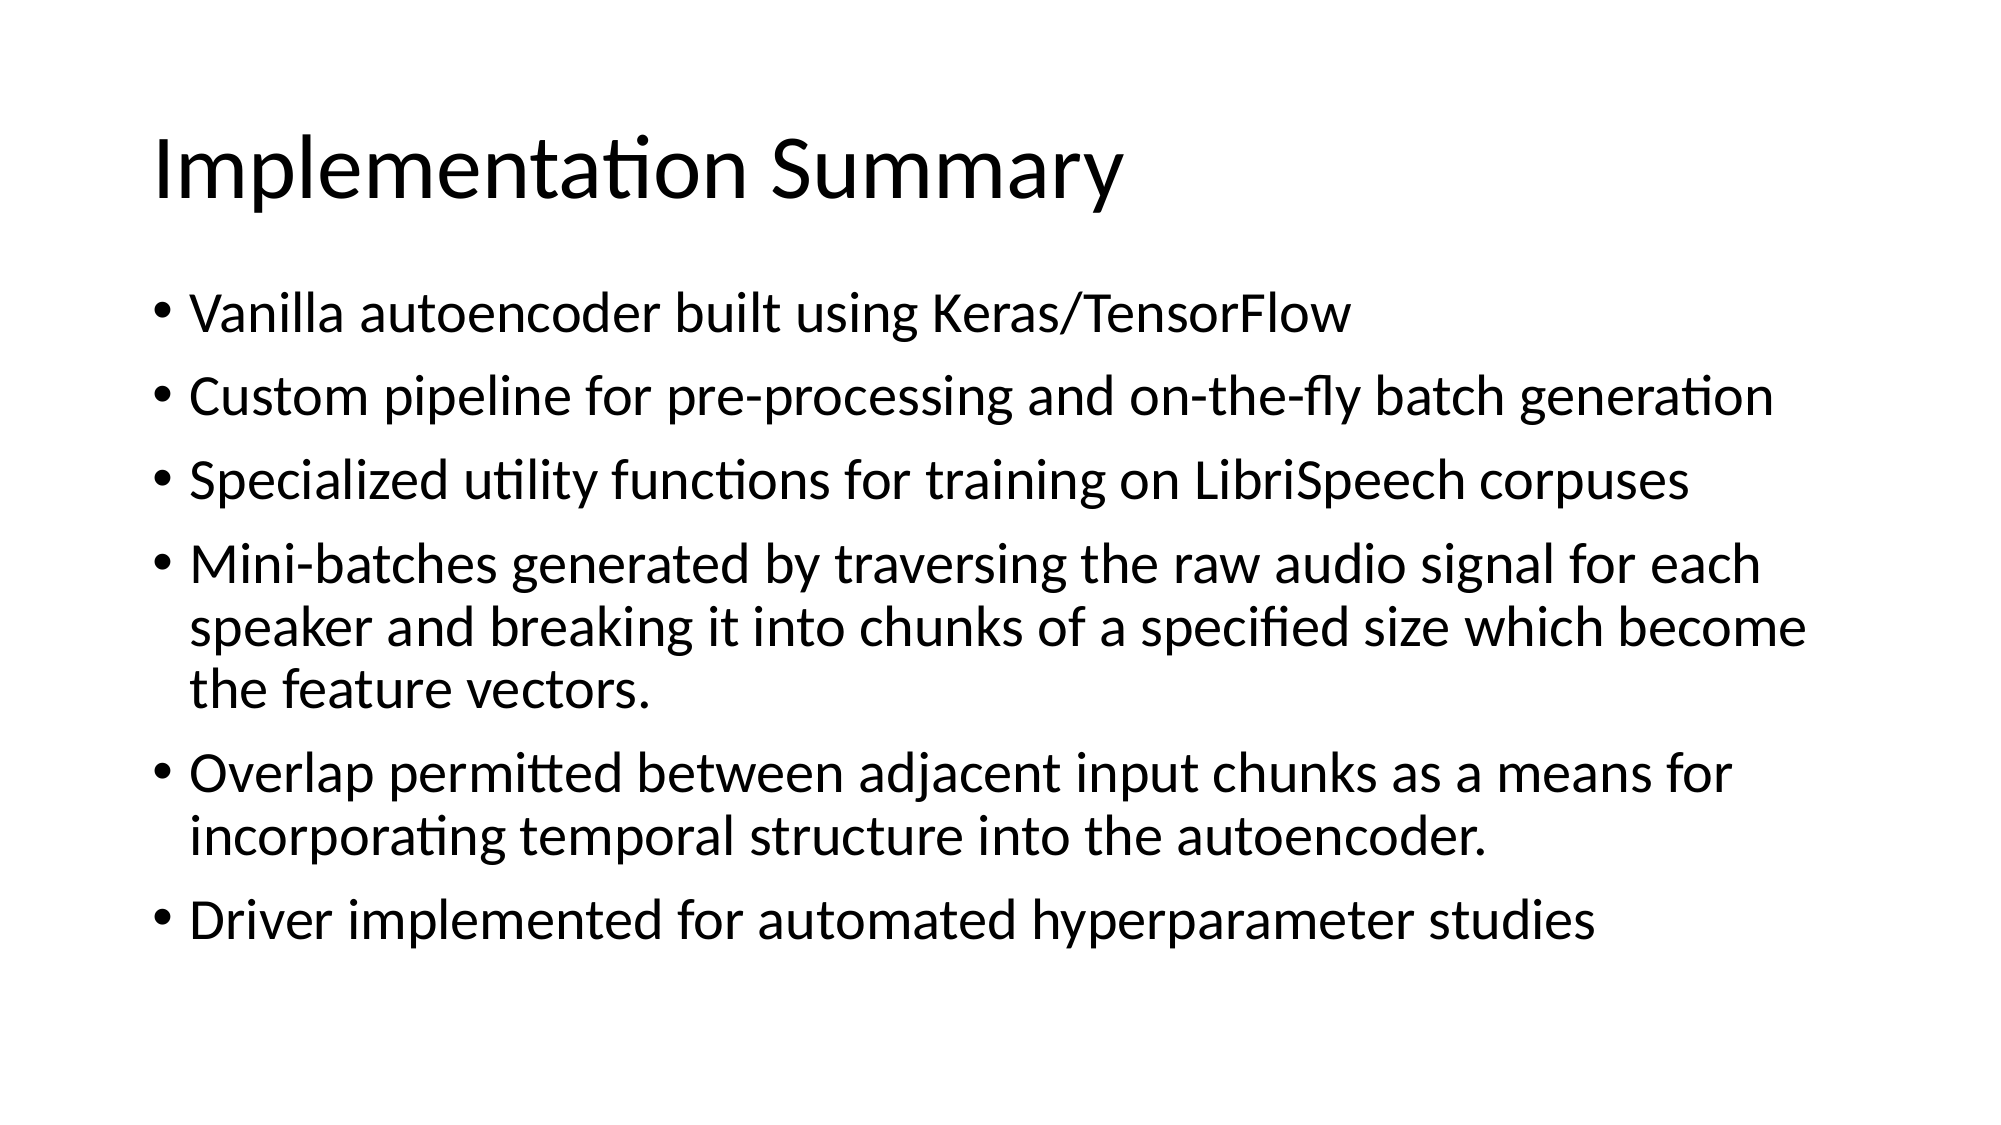

# Implementation Summary
Vanilla autoencoder built using Keras/TensorFlow
Custom pipeline for pre-processing and on-the-fly batch generation
Specialized utility functions for training on LibriSpeech corpuses
Mini-batches generated by traversing the raw audio signal for each speaker and breaking it into chunks of a specified size which become the feature vectors.
Overlap permitted between adjacent input chunks as a means for incorporating temporal structure into the autoencoder.
Driver implemented for automated hyperparameter studies